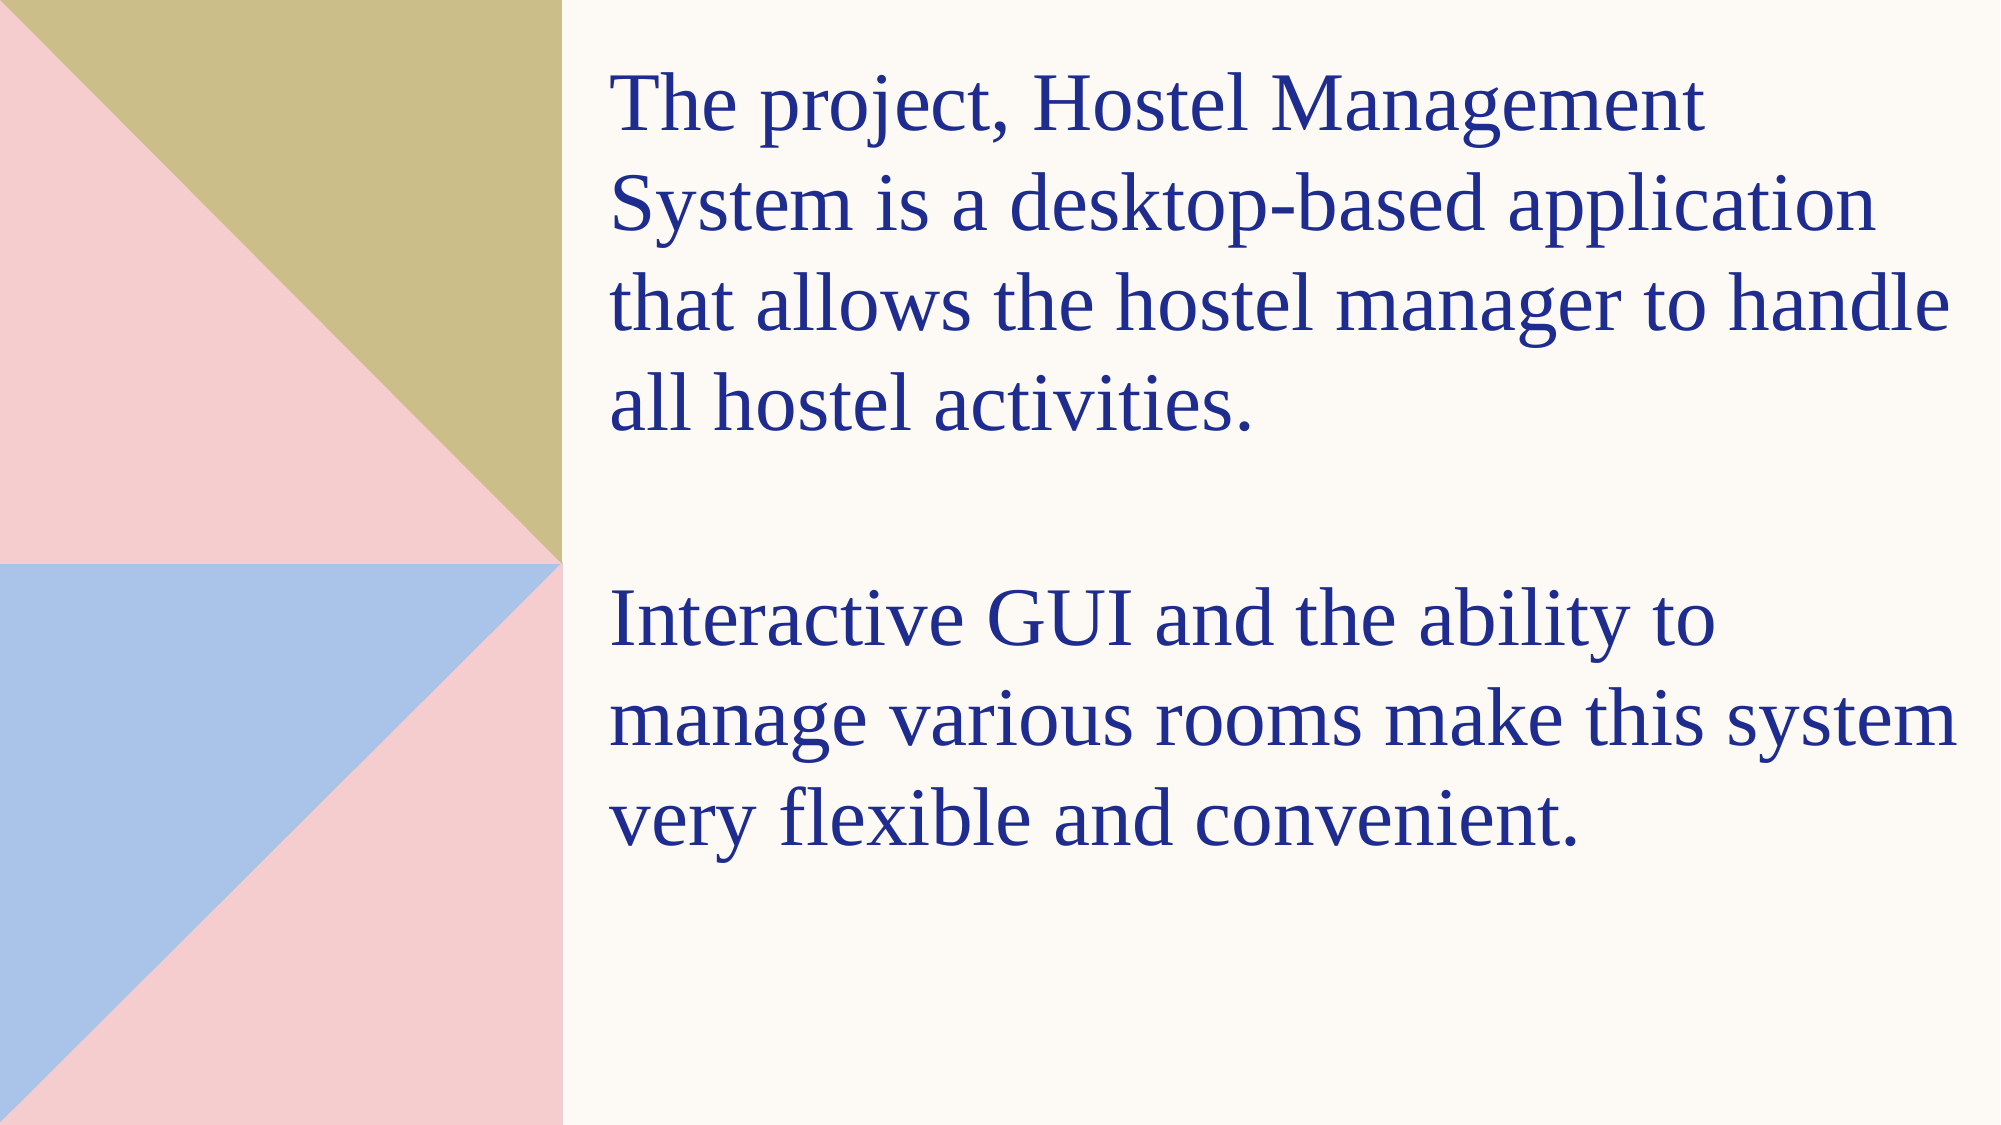

The project, Hostel Management System is a desktop-based application that allows the hostel manager to handle all hostel activities.

Interactive GUI and the ability to manage various rooms make this system very flexible and convenient.